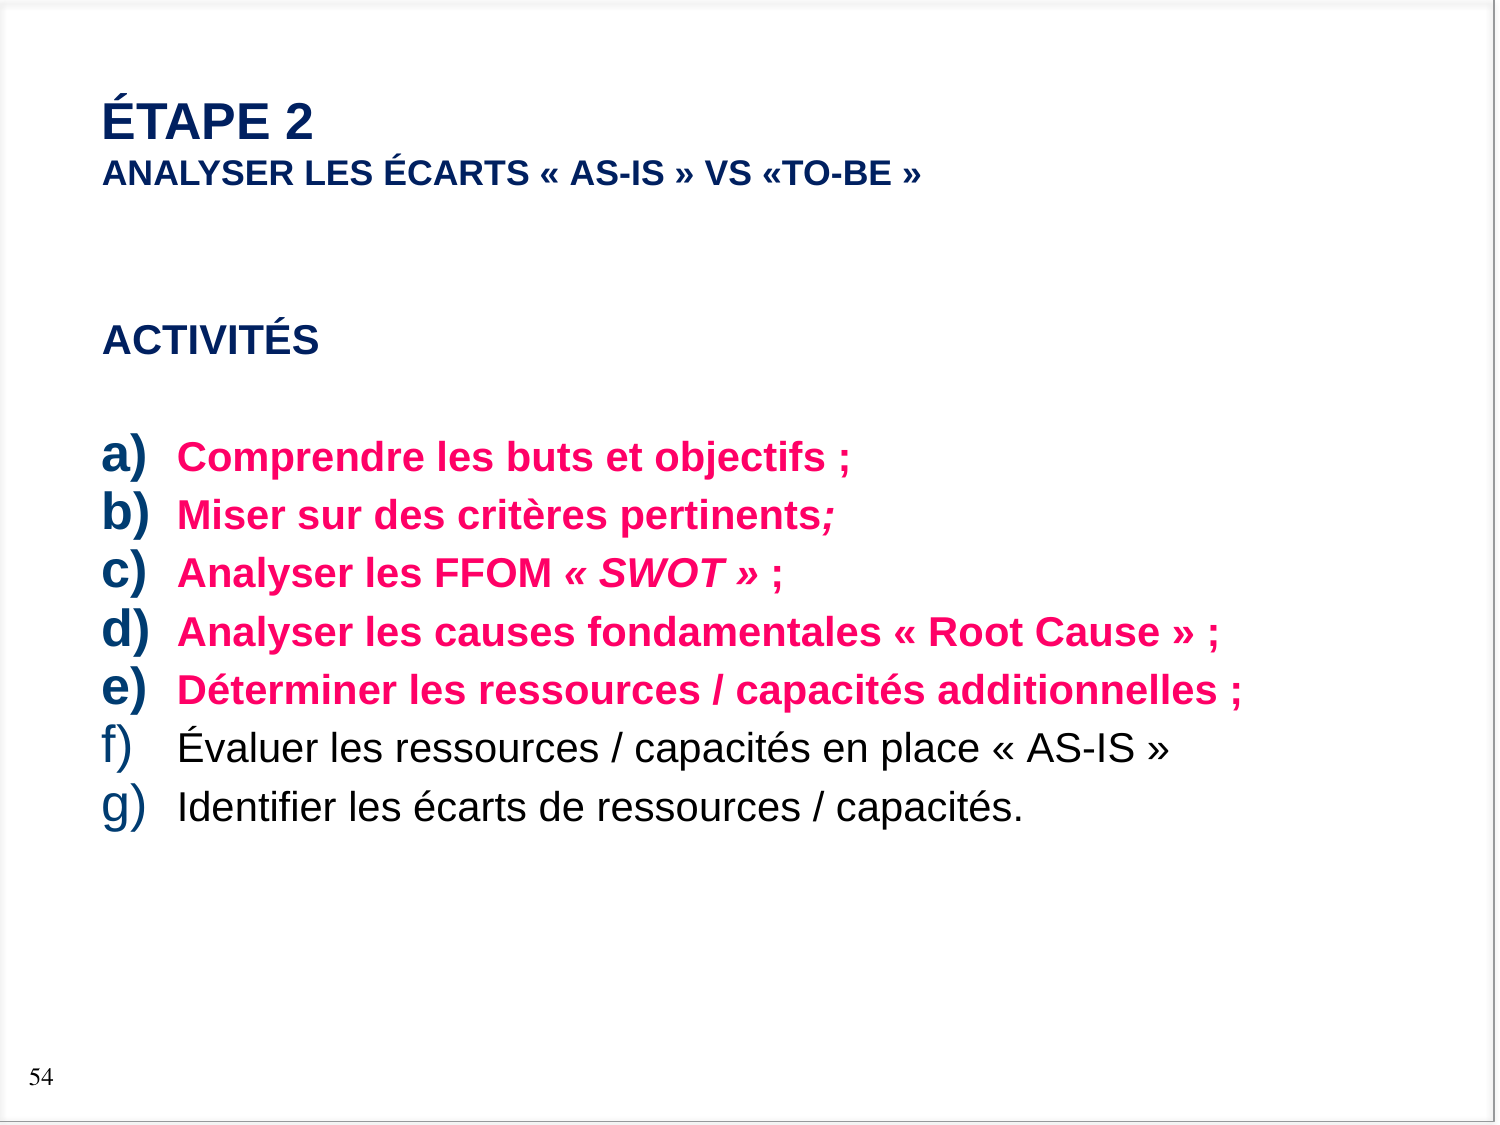

# Étape 2 analyser les écarts « as-is » vs «to-be »
ACTIVITÉS

Comprendre les buts et objectifs ;
Miser sur des critères pertinents;
Analyser les FFOM « SWOT » ;
Analyser les causes fondamentales « Root Cause » ;
Déterminer les ressources / capacités additionnelles ;
Évaluer les ressources / capacités en place « AS-IS »
Identifier les écarts de ressources / capacités.